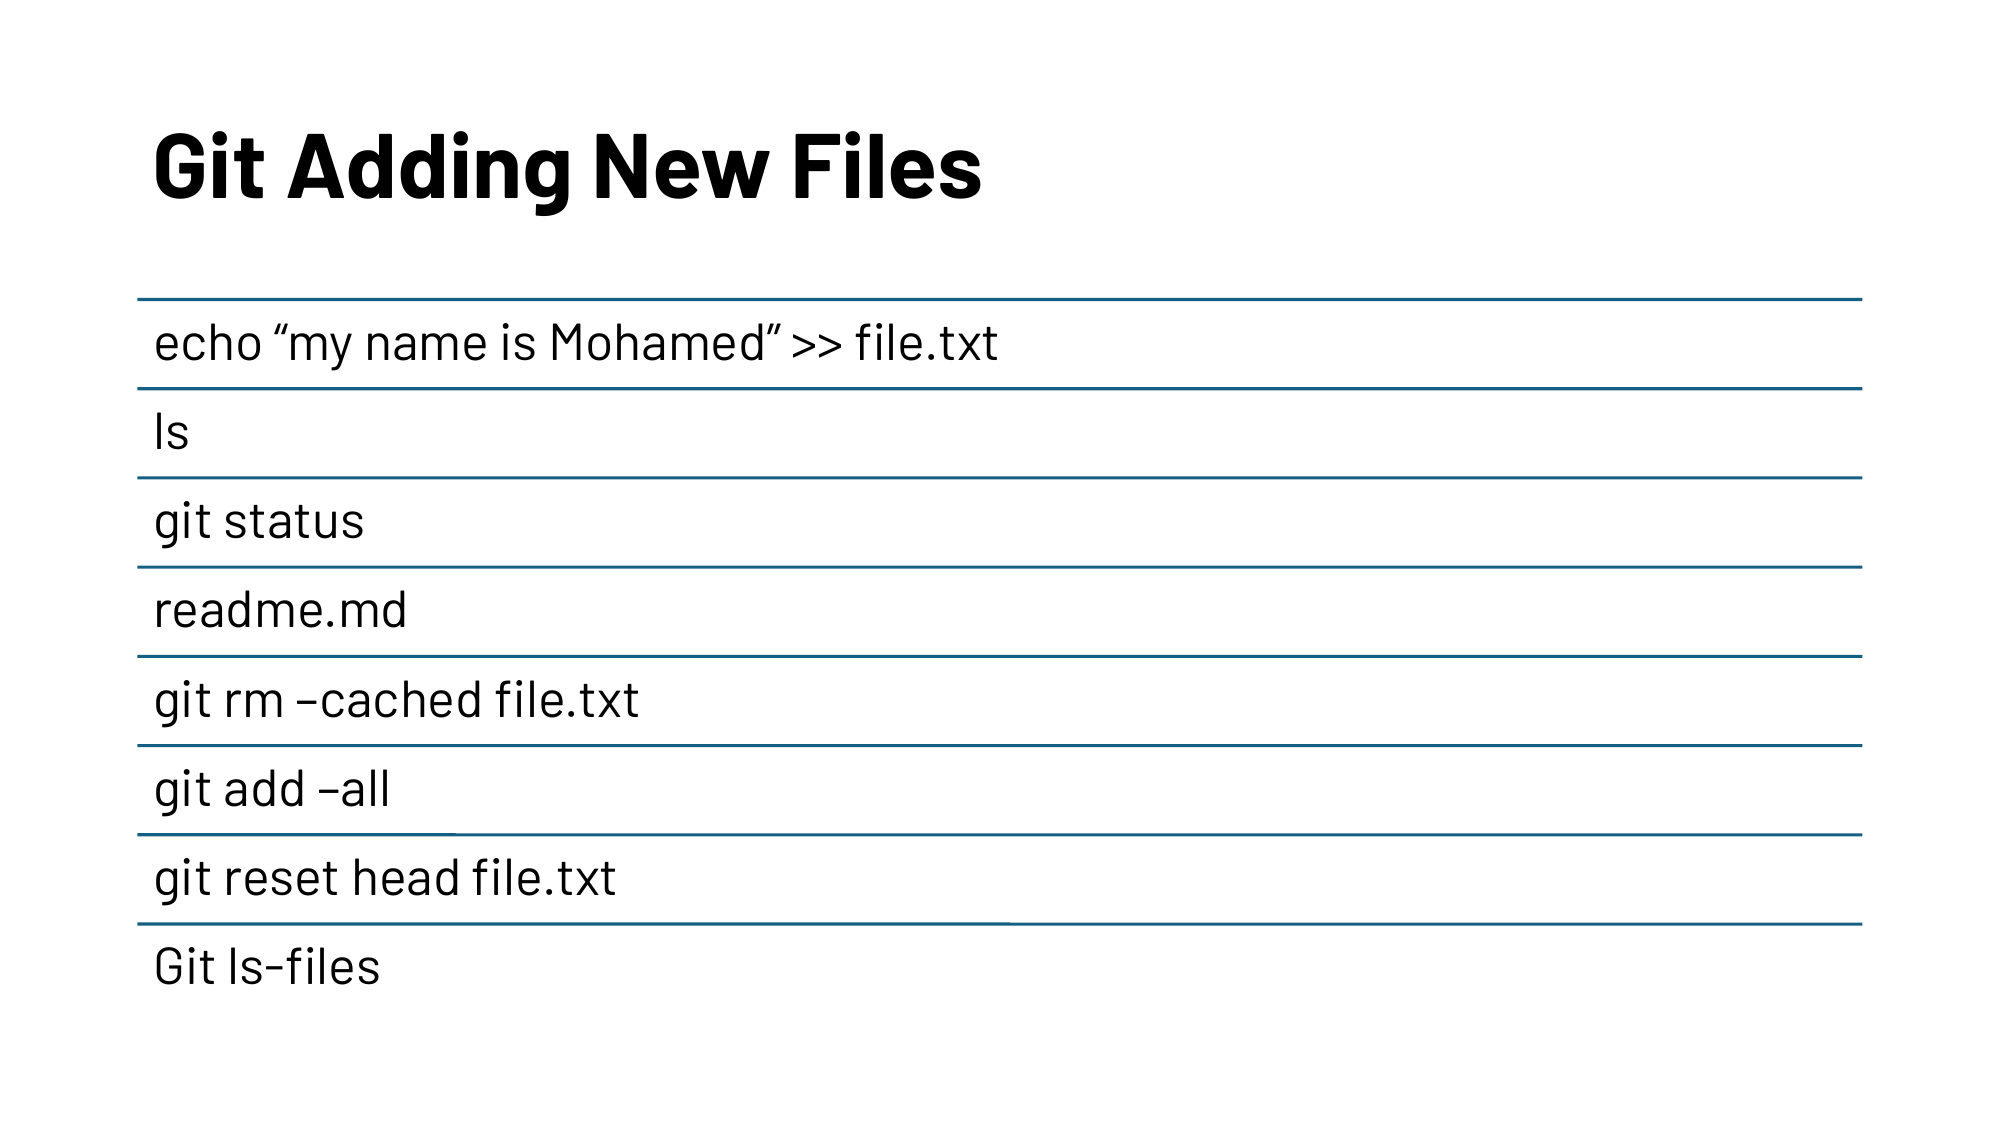

# Git Adding New Files
echo “my name is Mohamed” >> file.txt
ls
git status
readme.md
git rm –cached file.txt
git add –all
git reset head file.txt
Git ls-files